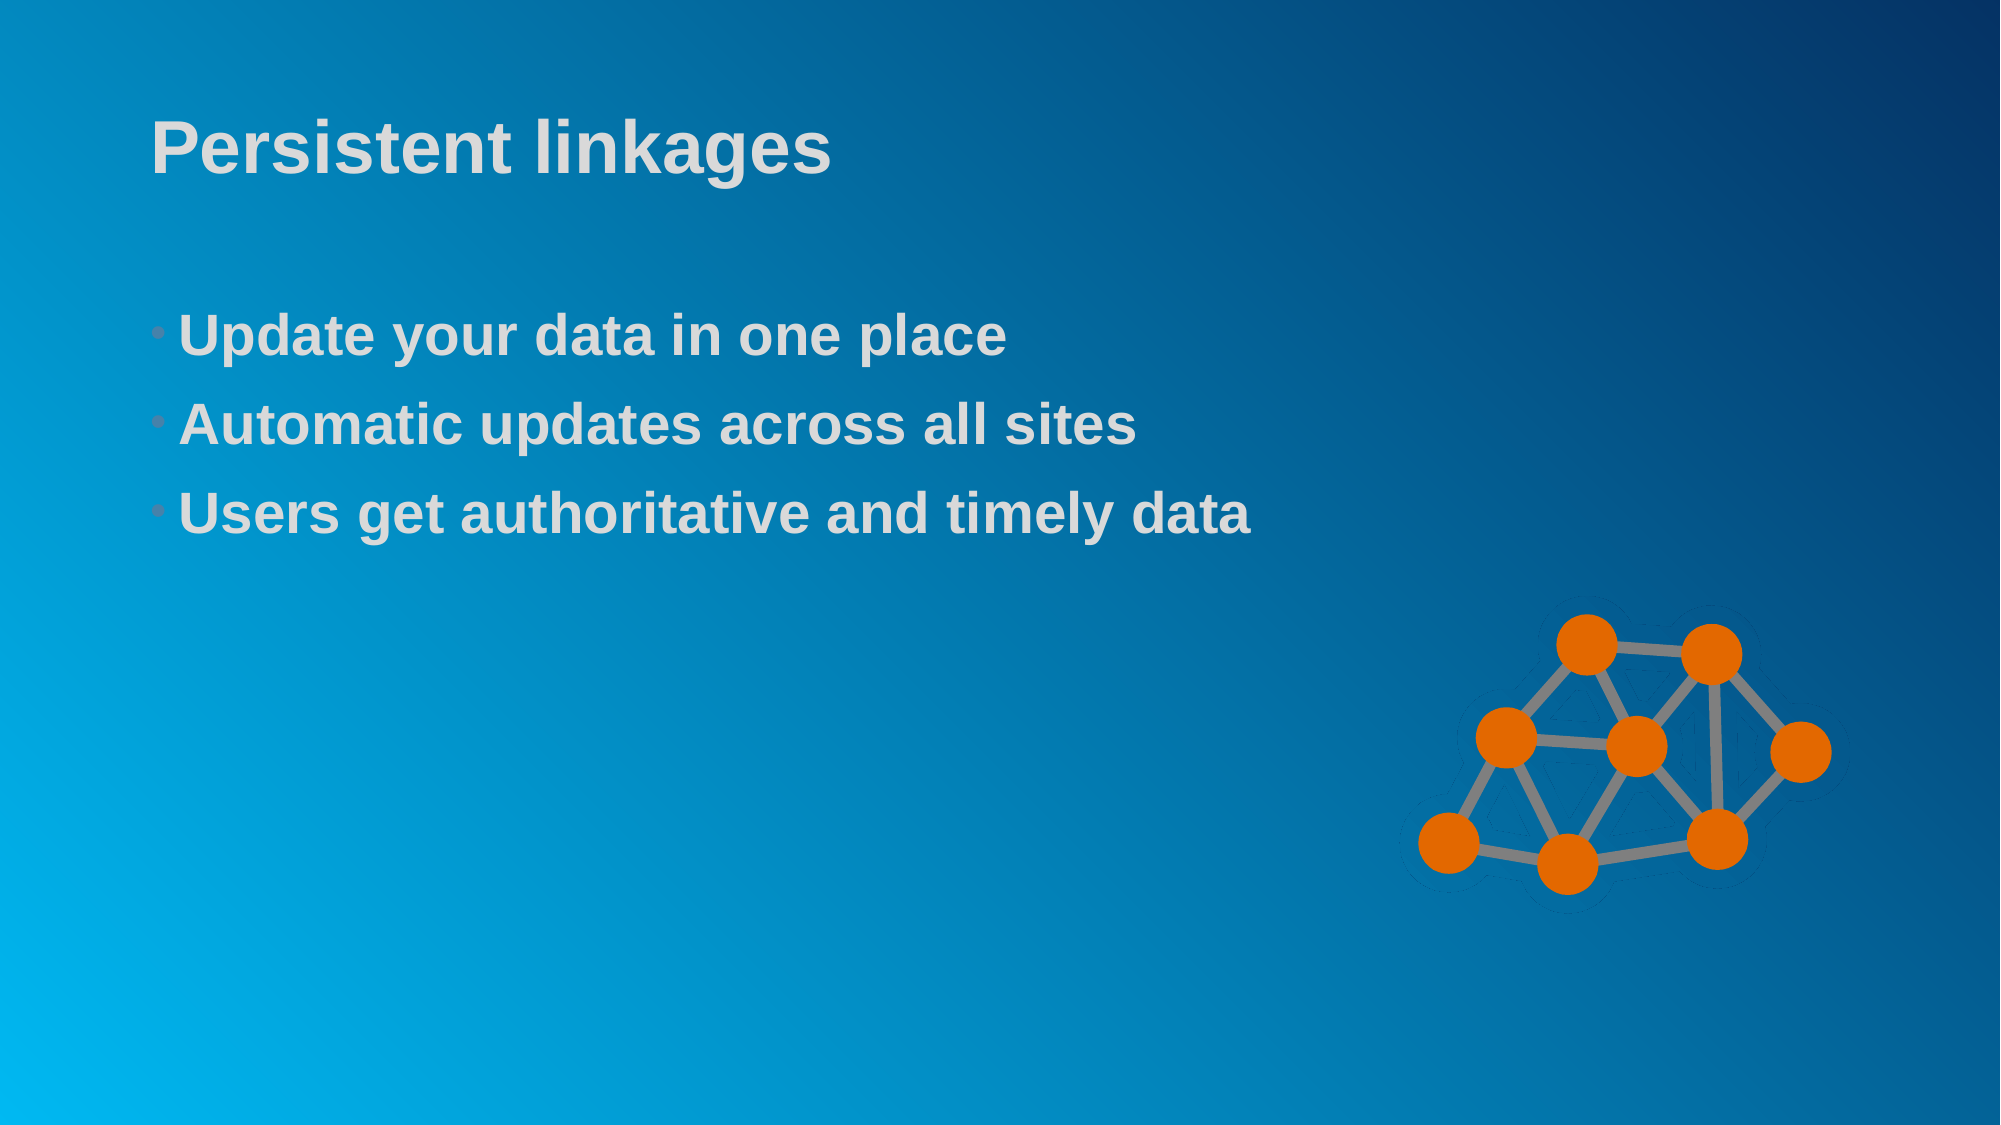

# Persistent linkages
Update your data in one place
Automatic updates across all sites
Users get authoritative and timely data